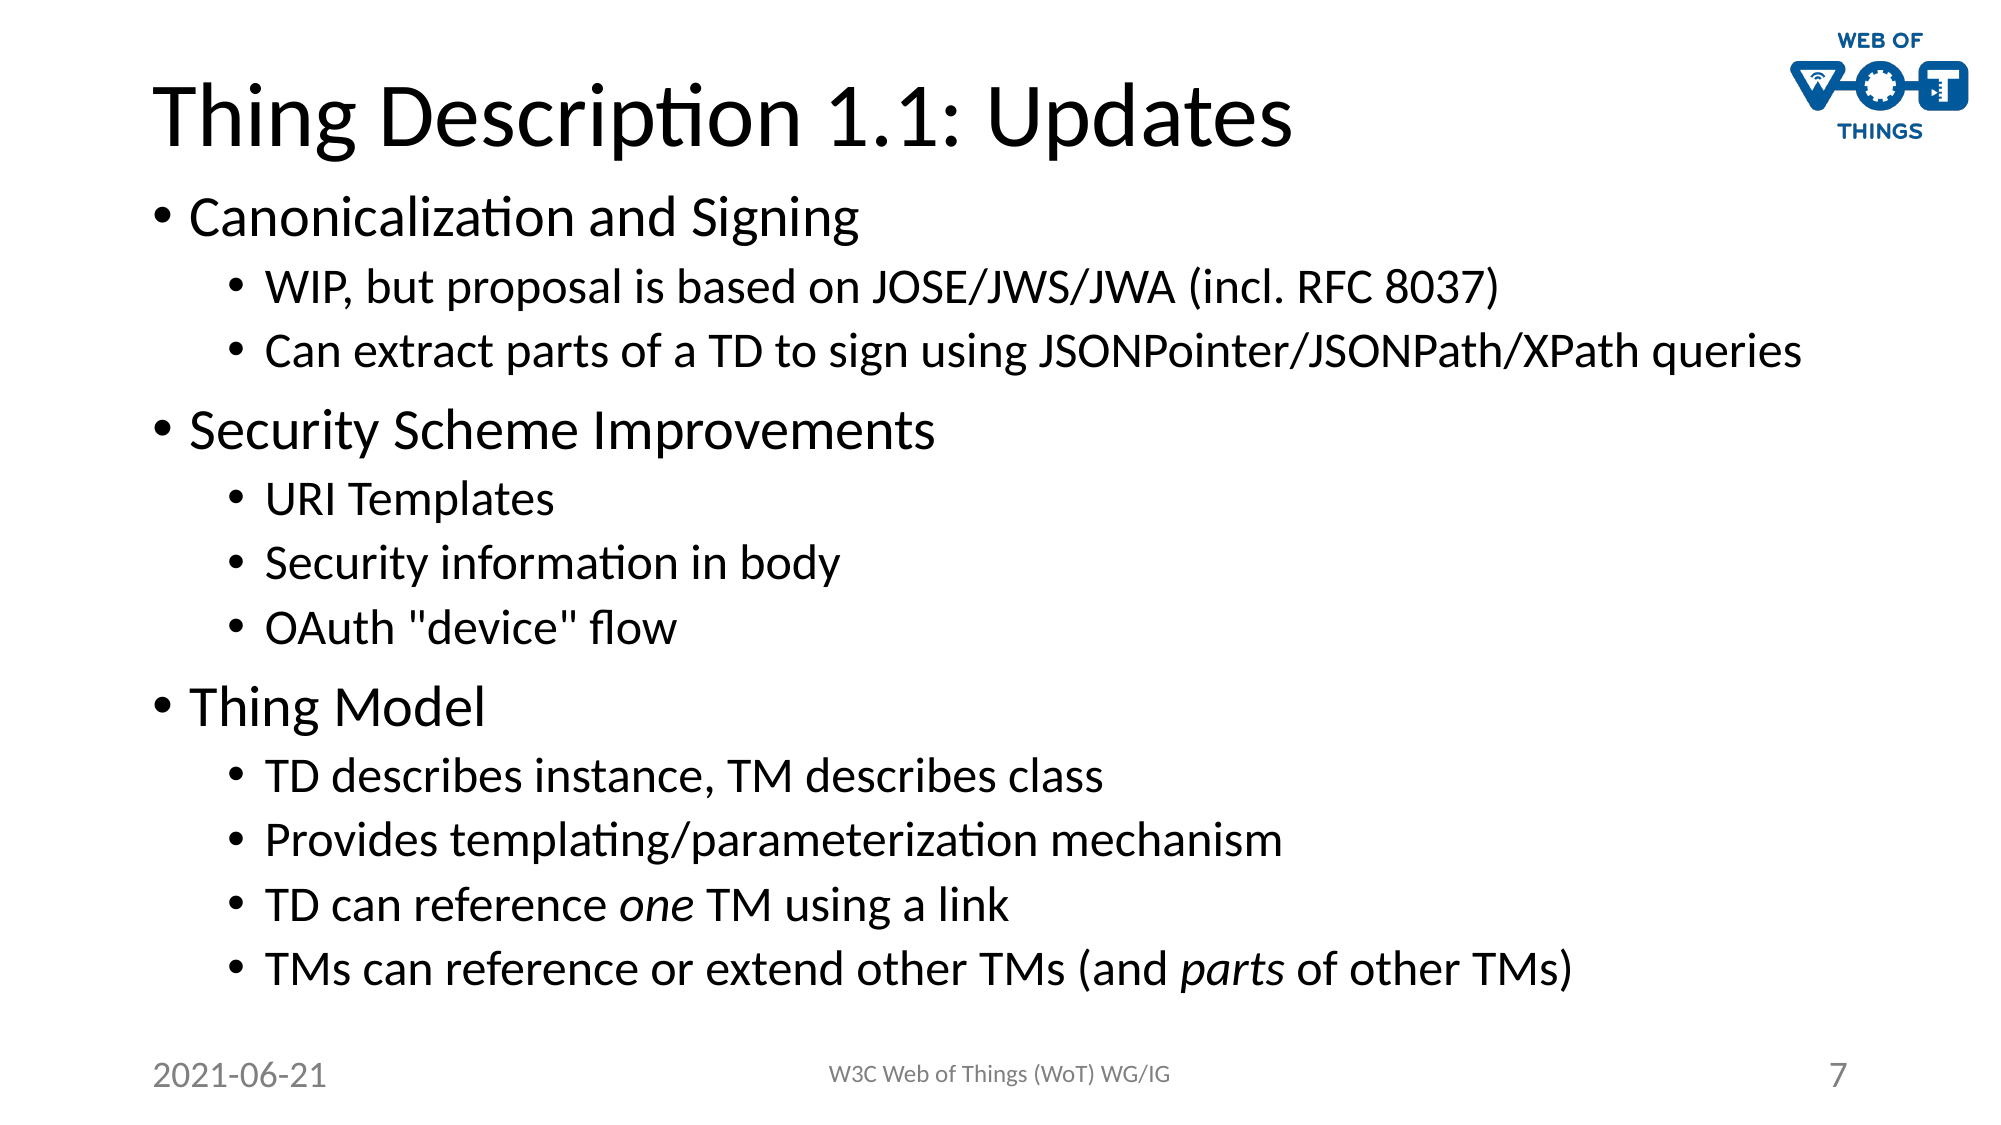

# Thing Description 1.1: Updates
Canonicalization and Signing
WIP, but proposal is based on JOSE/JWS/JWA (incl. RFC 8037)
Can extract parts of a TD to sign using JSONPointer/JSONPath/XPath queries
Security Scheme Improvements
URI Templates
Security information in body
OAuth "device" flow
Thing Model
TD describes instance, TM describes class
Provides templating/parameterization mechanism
TD can reference one TM using a link
TMs can reference or extend other TMs (and parts of other TMs)
2021-06-21
W3C Web of Things (WoT) WG/IG
7